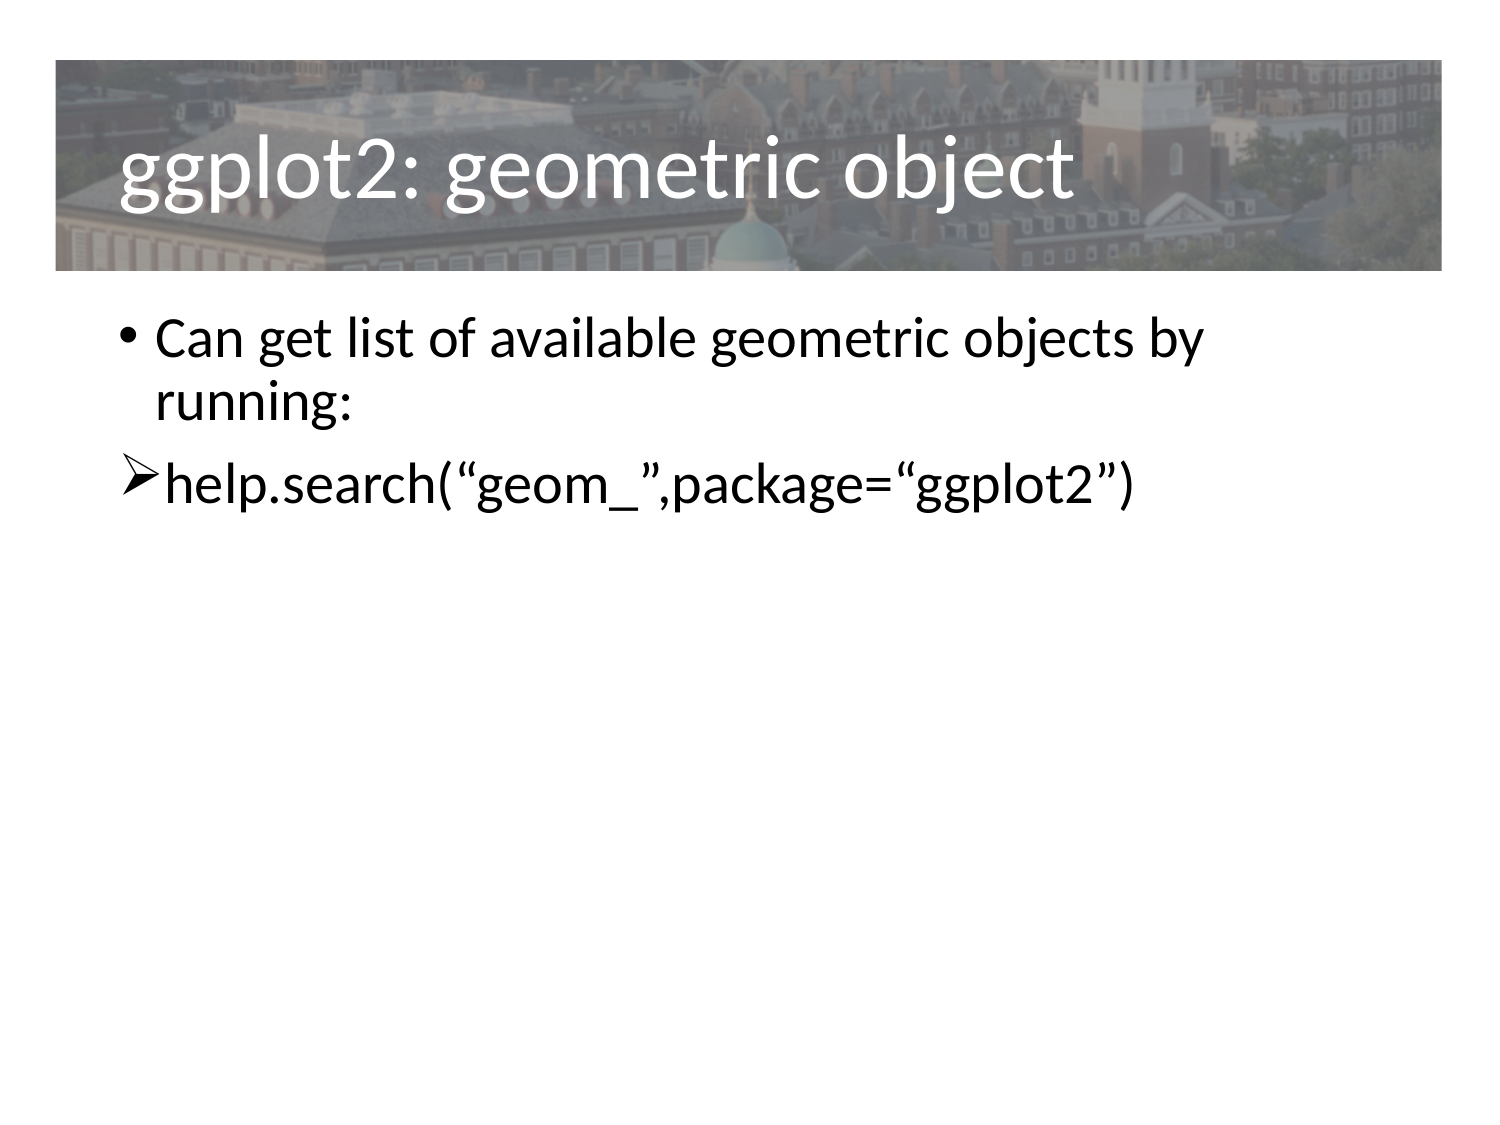

# ggplot2: geometric object
Can get list of available geometric objects by running:
help.search(“geom_”,package=“ggplot2”)